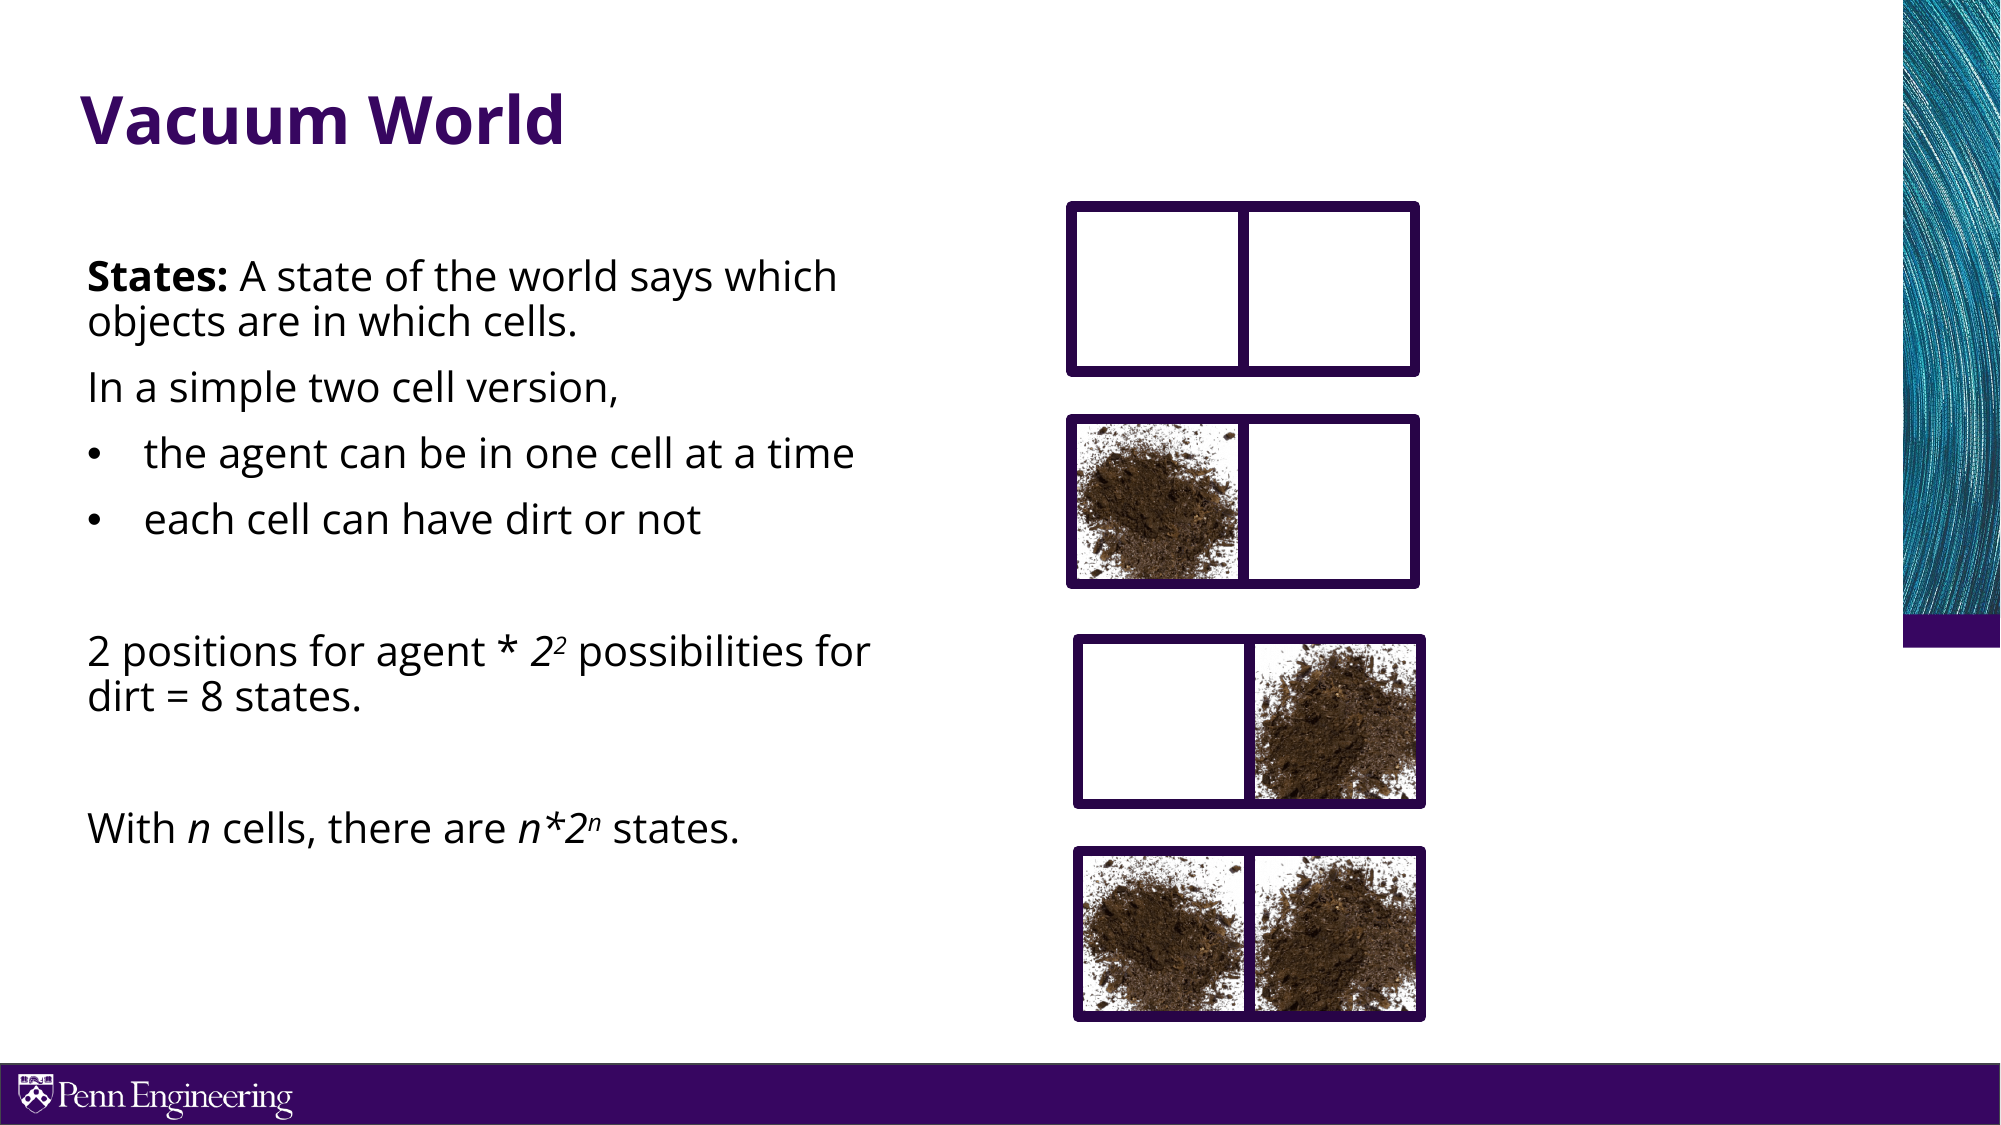

# Vacuum World

States: A state of the world says which objects are in which cells.
In a simple two cell version,
the agent can be in one cell at a time
each cell can have dirt or not

2 positions for agent * 22 possibilities for dirt = 8 states.

With n cells, there are n*2n states.